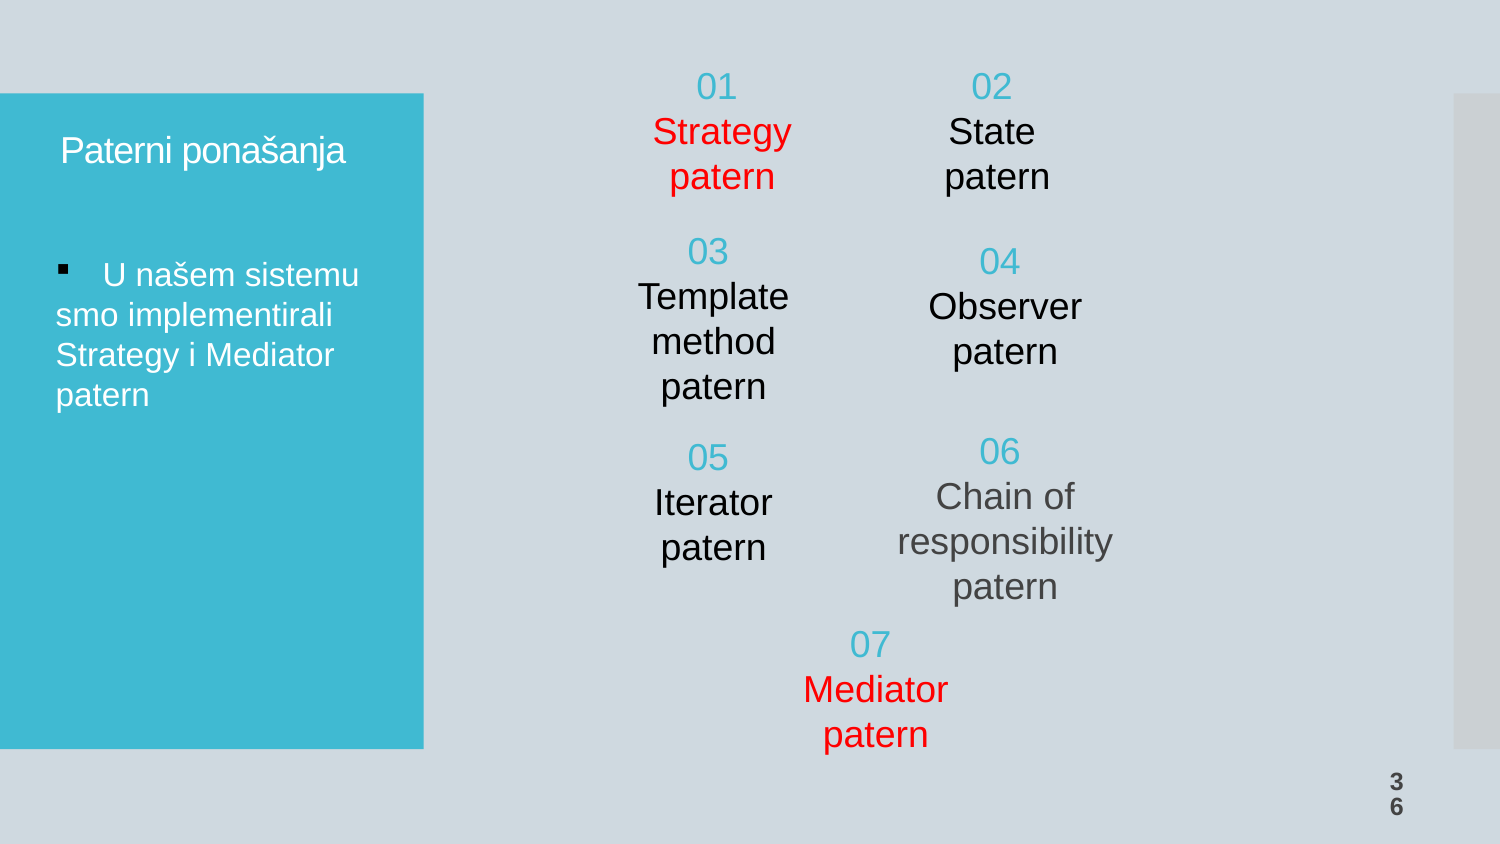

01
Strategy patern
02
State
patern
# Paterni ponašanja
U našem sistemu
smo implementirali
Strategy i Mediator
patern
03
Template method patern
04
Observer patern

05
Iterator patern
06
Chain of responsibility patern

07
Mediator patern
36